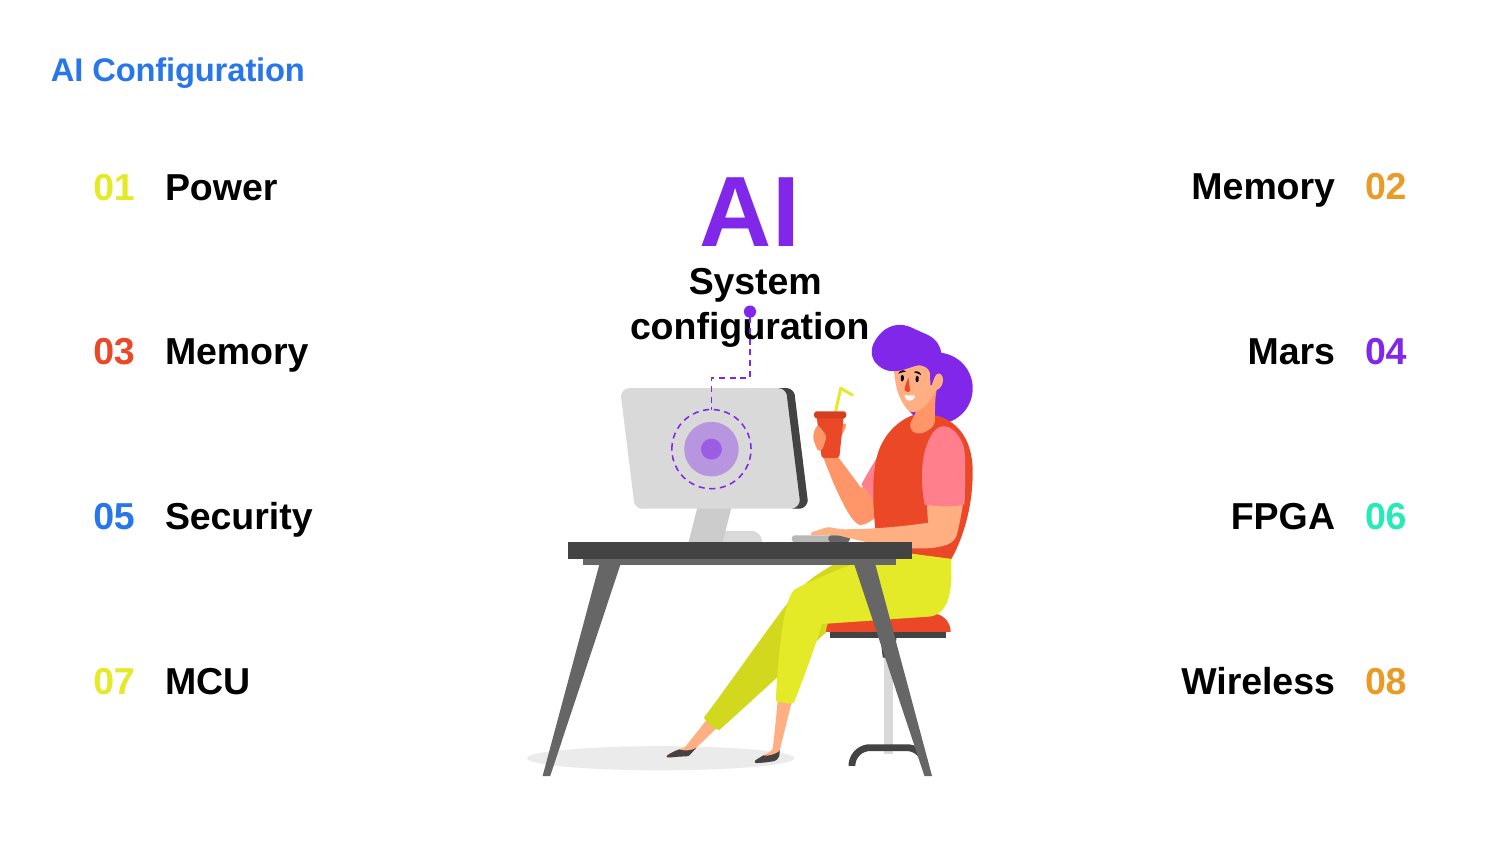

# AI Configuration
Memory
02
01
Power
AI
 System configuration
03
Memory
Mars
04

05
Security
FPGA
06
07
MCU
Wireless
08